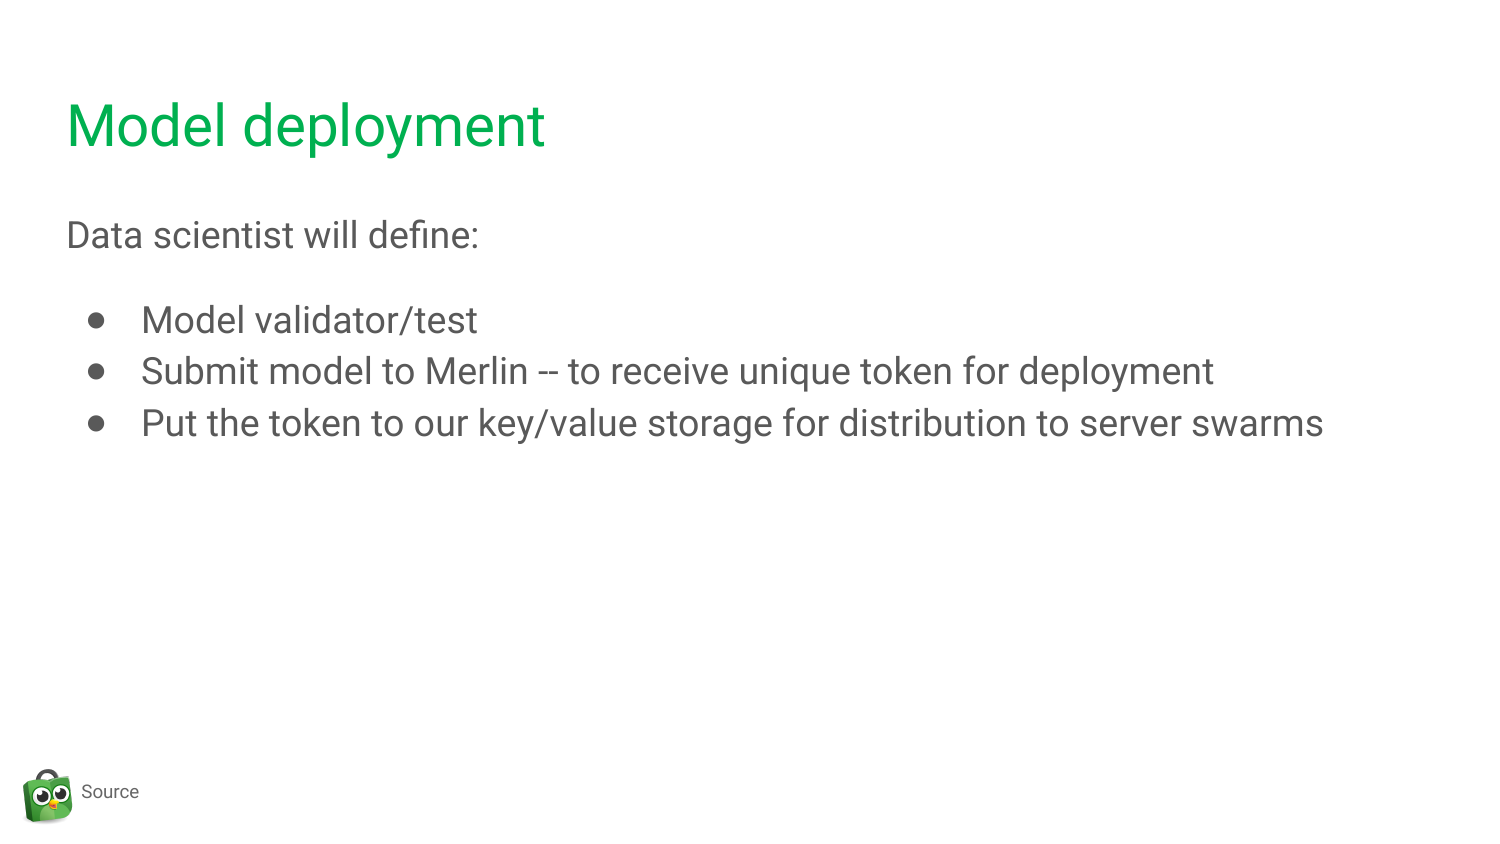

# Model deployment
Data scientist will define:
Model validator/test
Submit model to Merlin -- to receive unique token for deployment
Put the token to our key/value storage for distribution to server swarms